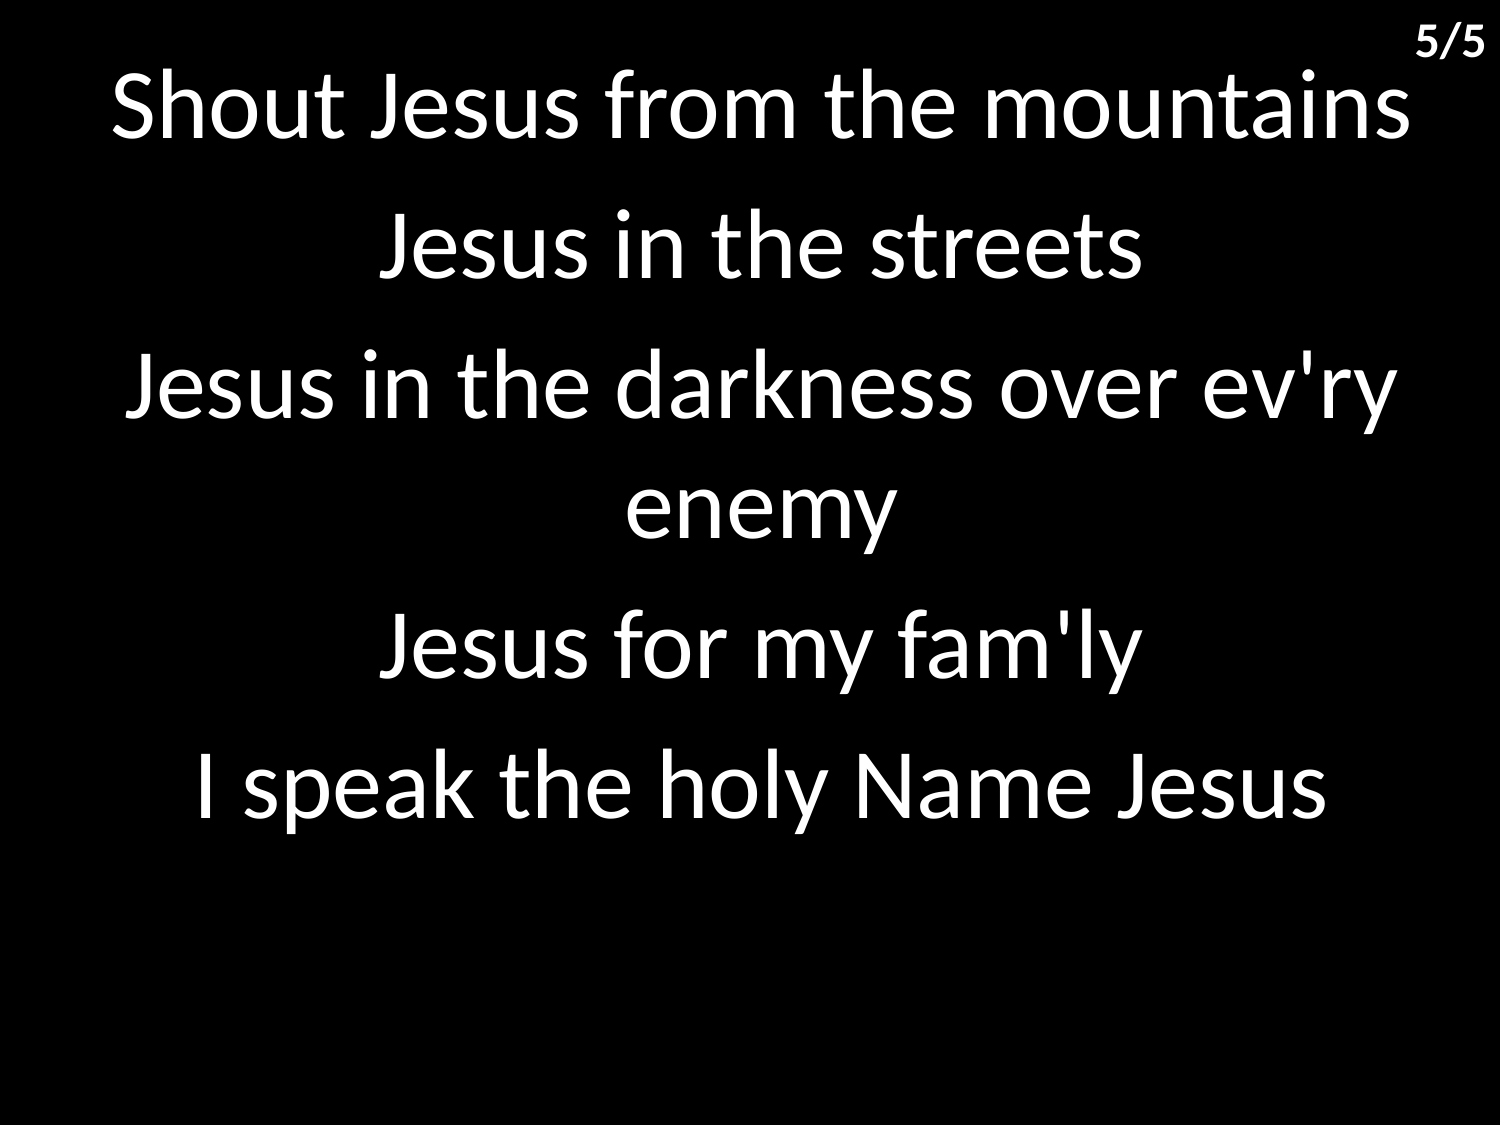

5/5
Shout Jesus from the mountains
Jesus in the streets
Jesus in the darkness over ev'ry enemy
Jesus for my fam'ly
I speak the holy Name Jesus